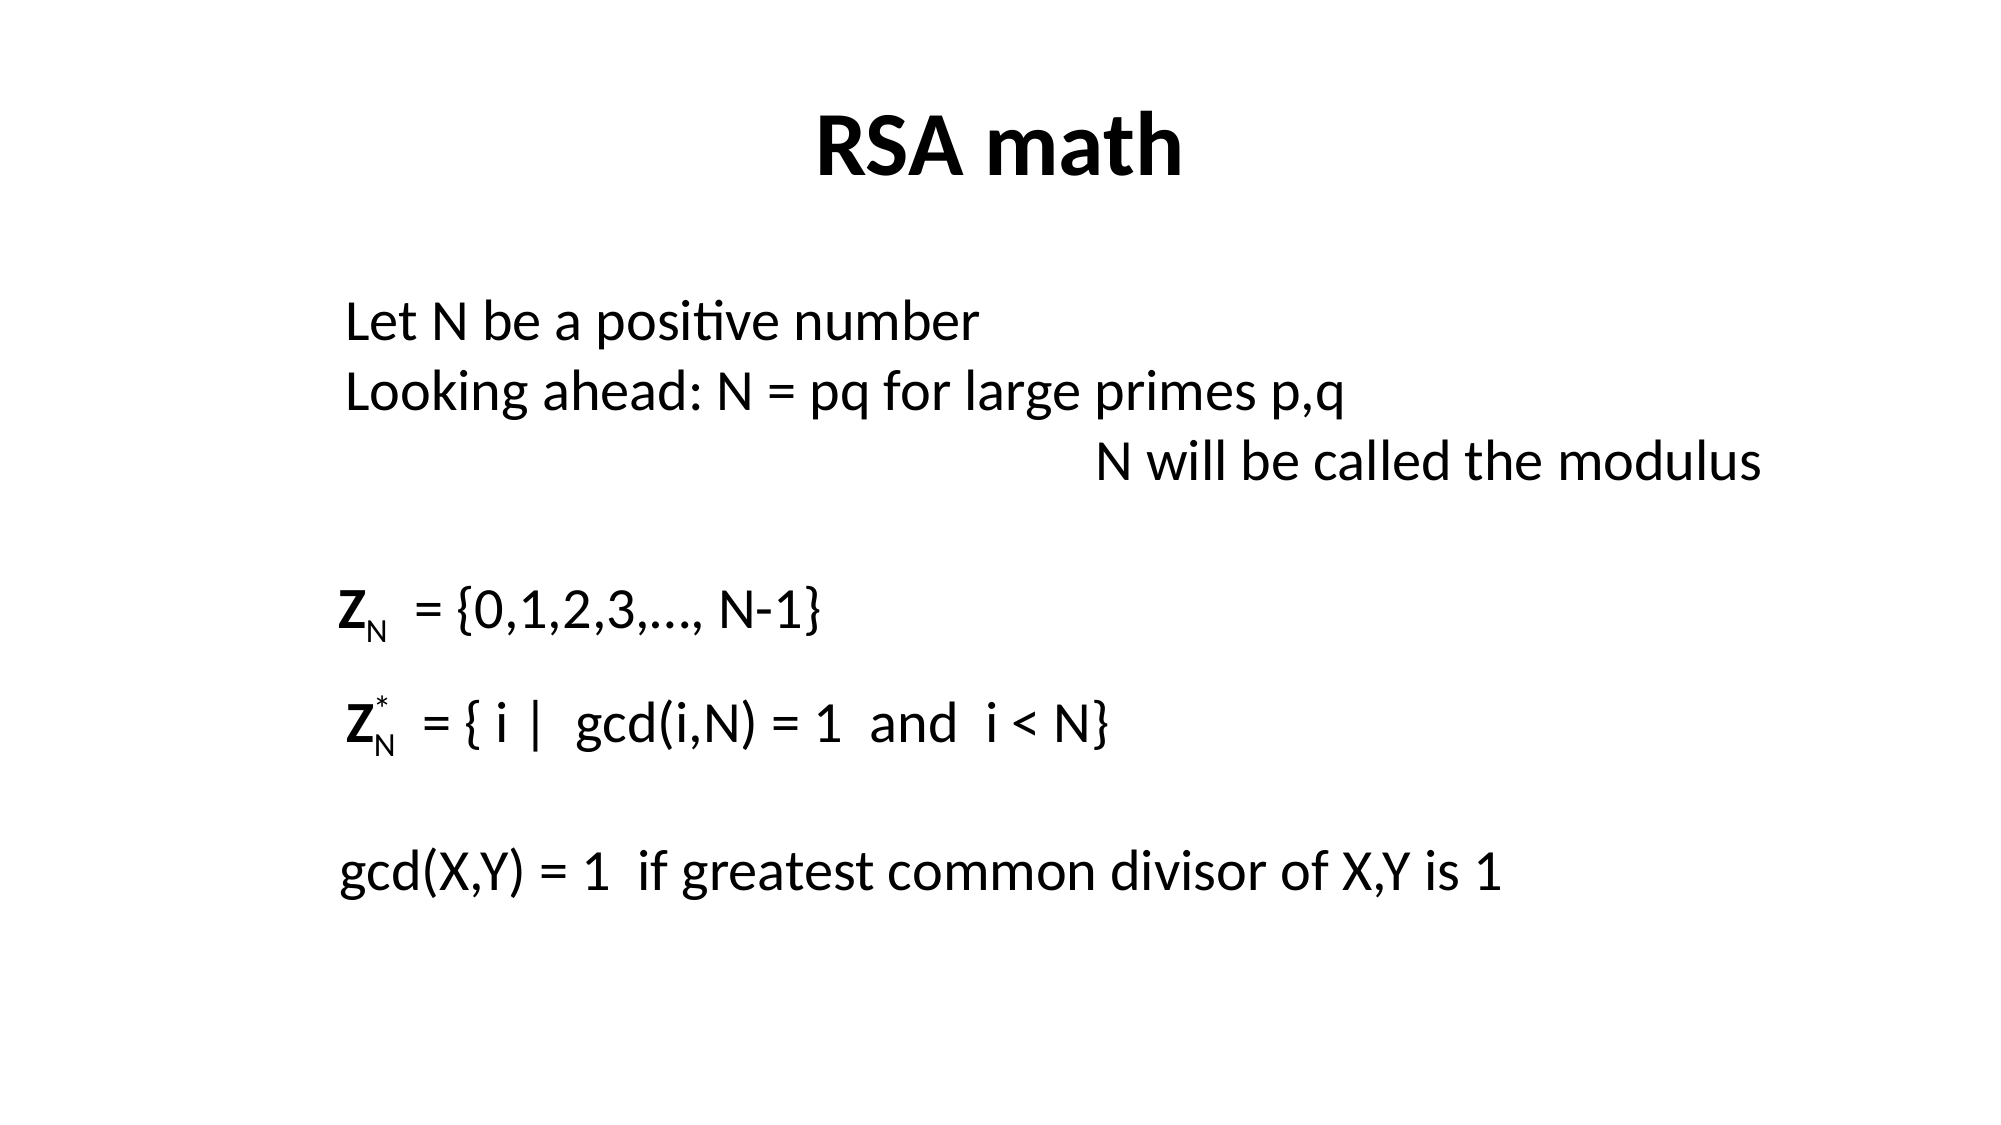

# RSA math
Let N be a positive number
Looking ahead: N = pq for large primes p,q
					N will be called the modulus
ZN  = {0,1,2,3,…, N-1}
ZN  = { i |  gcd(i,N) = 1  and  i < N}
*
gcd(X,Y) = 1  if greatest common divisor of X,Y is 1